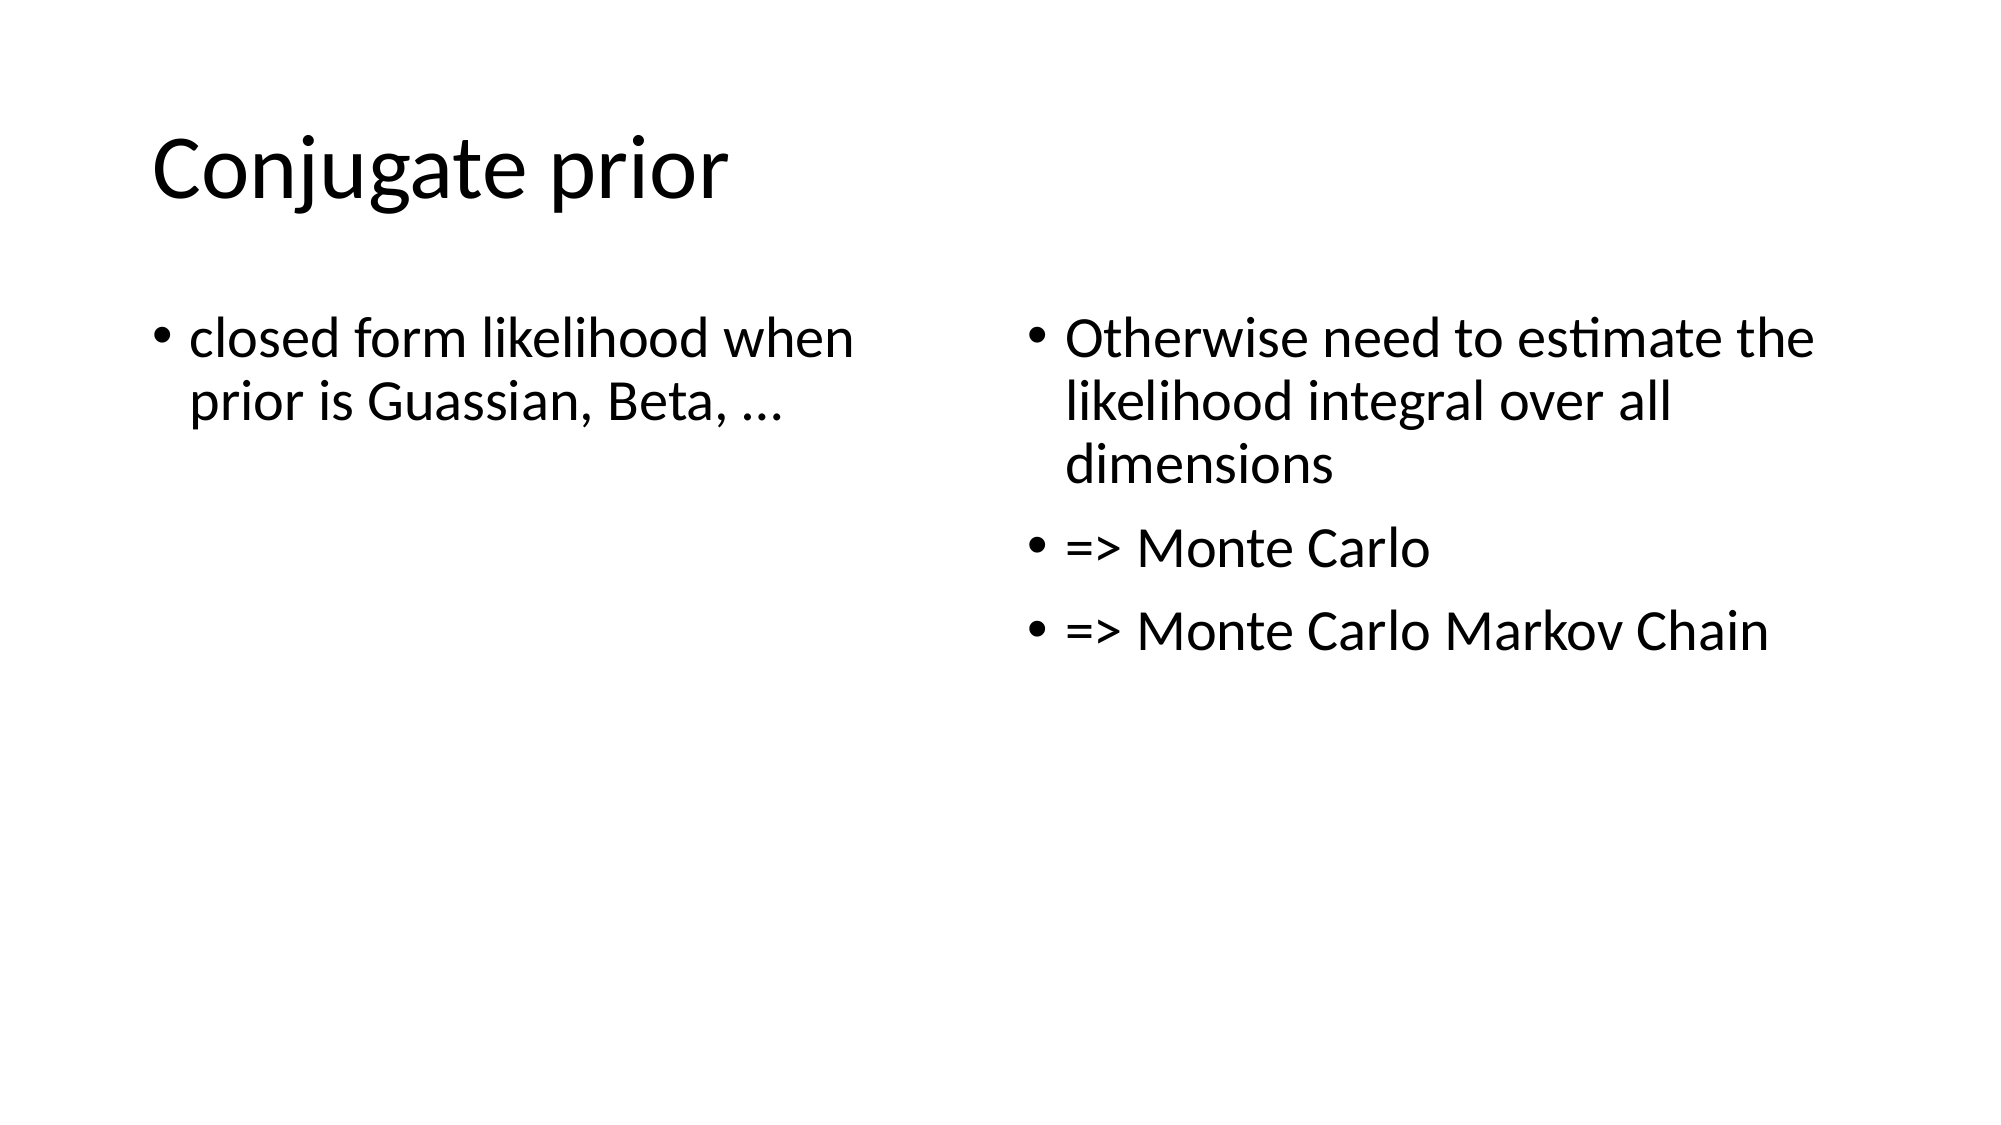

# Conjugate prior
closed form likelihood when prior is Guassian, Beta, …
Otherwise need to estimate the likelihood integral over all dimensions
=> Monte Carlo
=> Monte Carlo Markov Chain